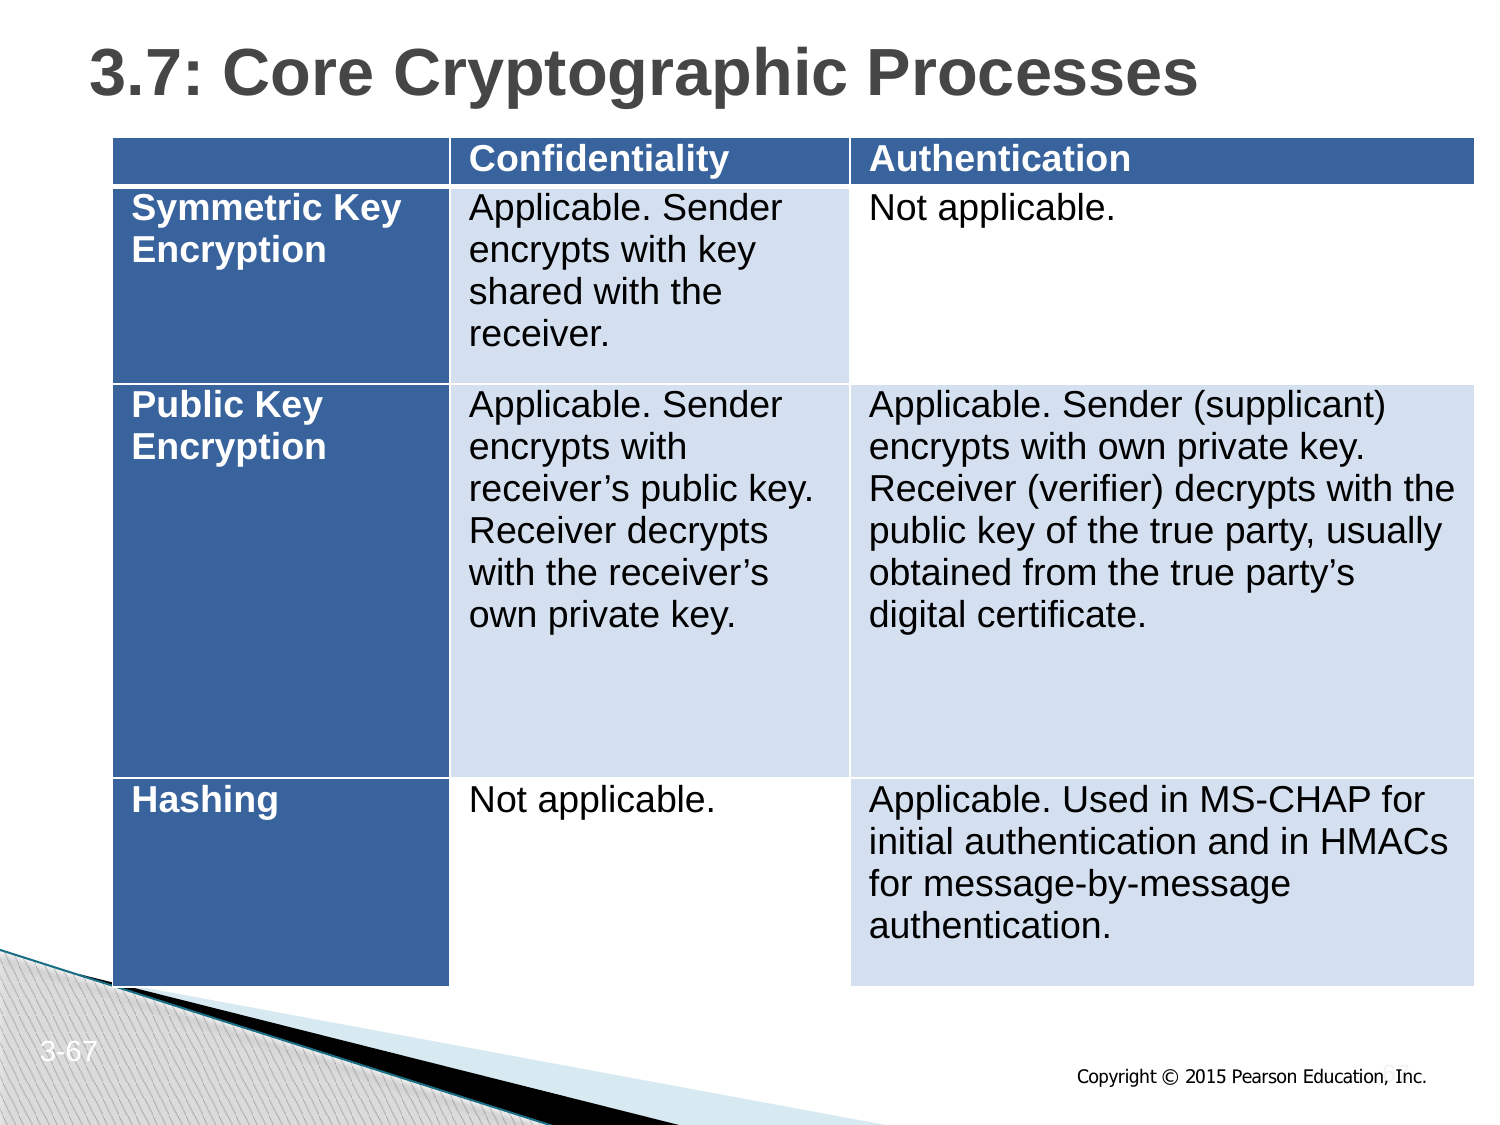

# 3.7: Core Cryptographic Processes
|  | Confidentiality | Authentication |
| --- | --- | --- |
| Symmetric Key Encryption | Applicable. Sender encrypts with key shared with the receiver. | Not applicable. |
| Public Key Encryption | Applicable. Sender encrypts with receiver’s public key. Receiver decrypts with the receiver’s own private key. | Applicable. Sender (supplicant) encrypts with own private key. Receiver (verifier) decrypts with the public key of the true party, usually obtained from the true party’s digital certificate. |
| Hashing | Not applicable. | Applicable. Used in MS-CHAP for initial authentication and in HMACs for message-by-message authentication. |
3-67